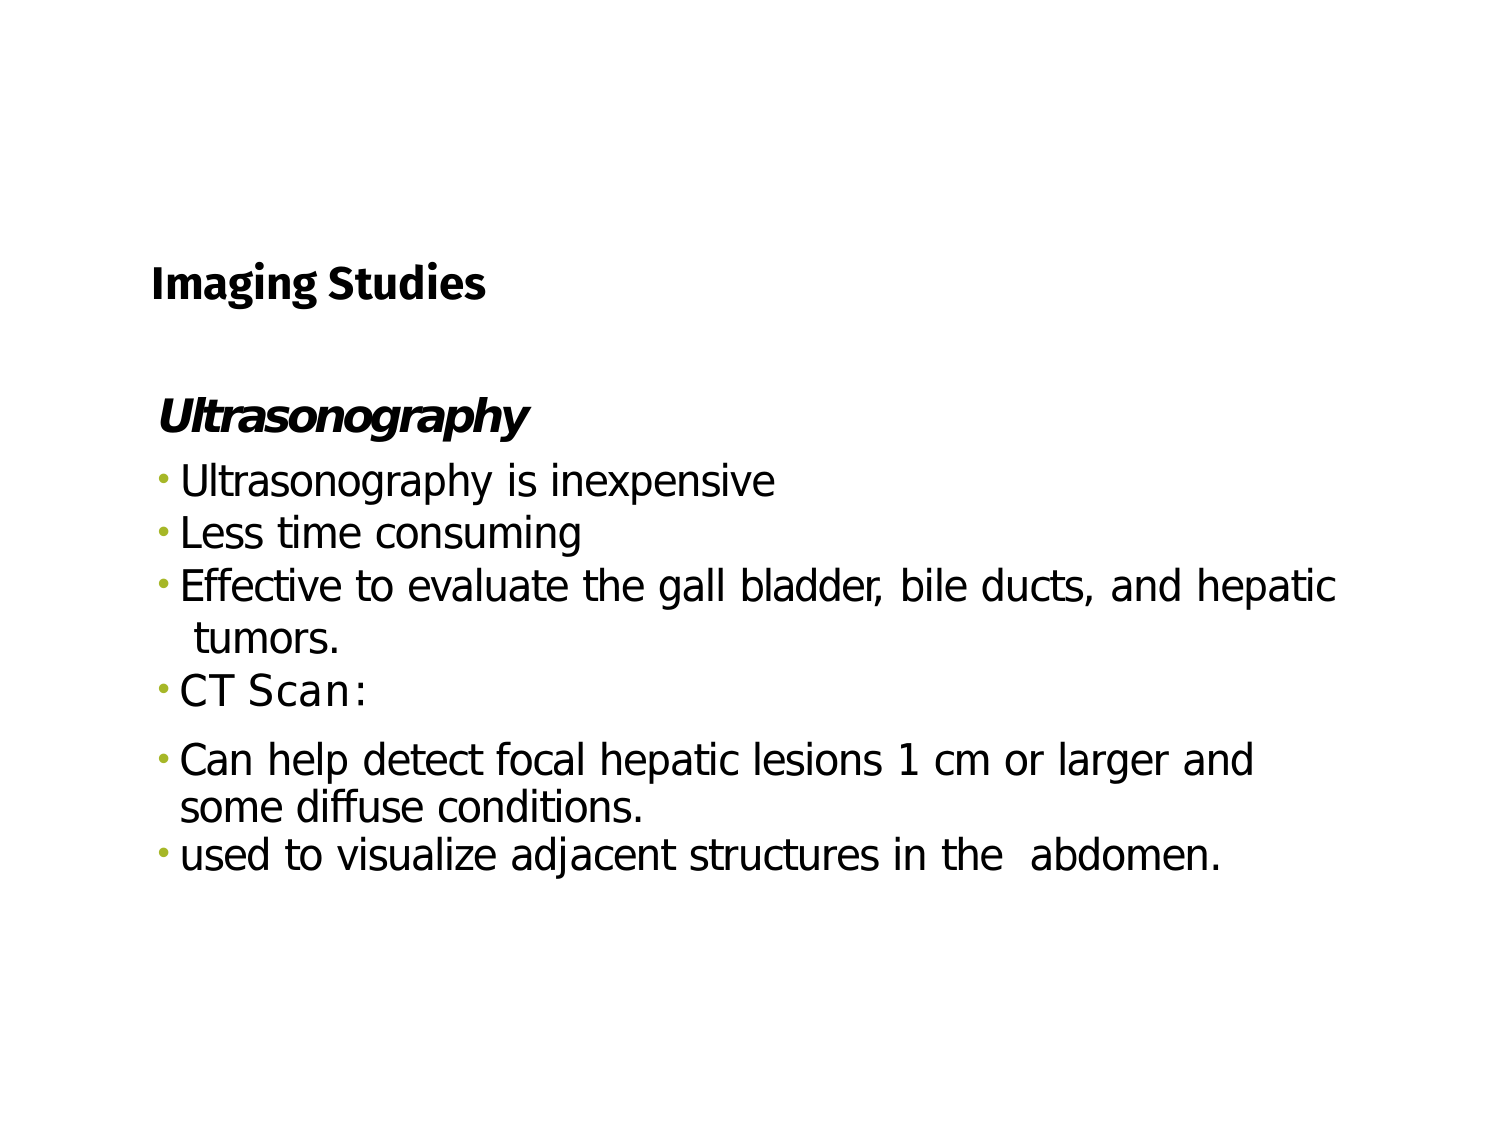

# Imaging Studies
Ultrasonography
Ultrasonography is inexpensive
Less time consuming
Effective to evaluate the gall bladder, bile ducts, and hepatic  tumors.
CT Scan:
Can help detect focal hepatic lesions 1 cm or larger and  some diffuse conditions.
used to visualize adjacent structures in the  abdomen.